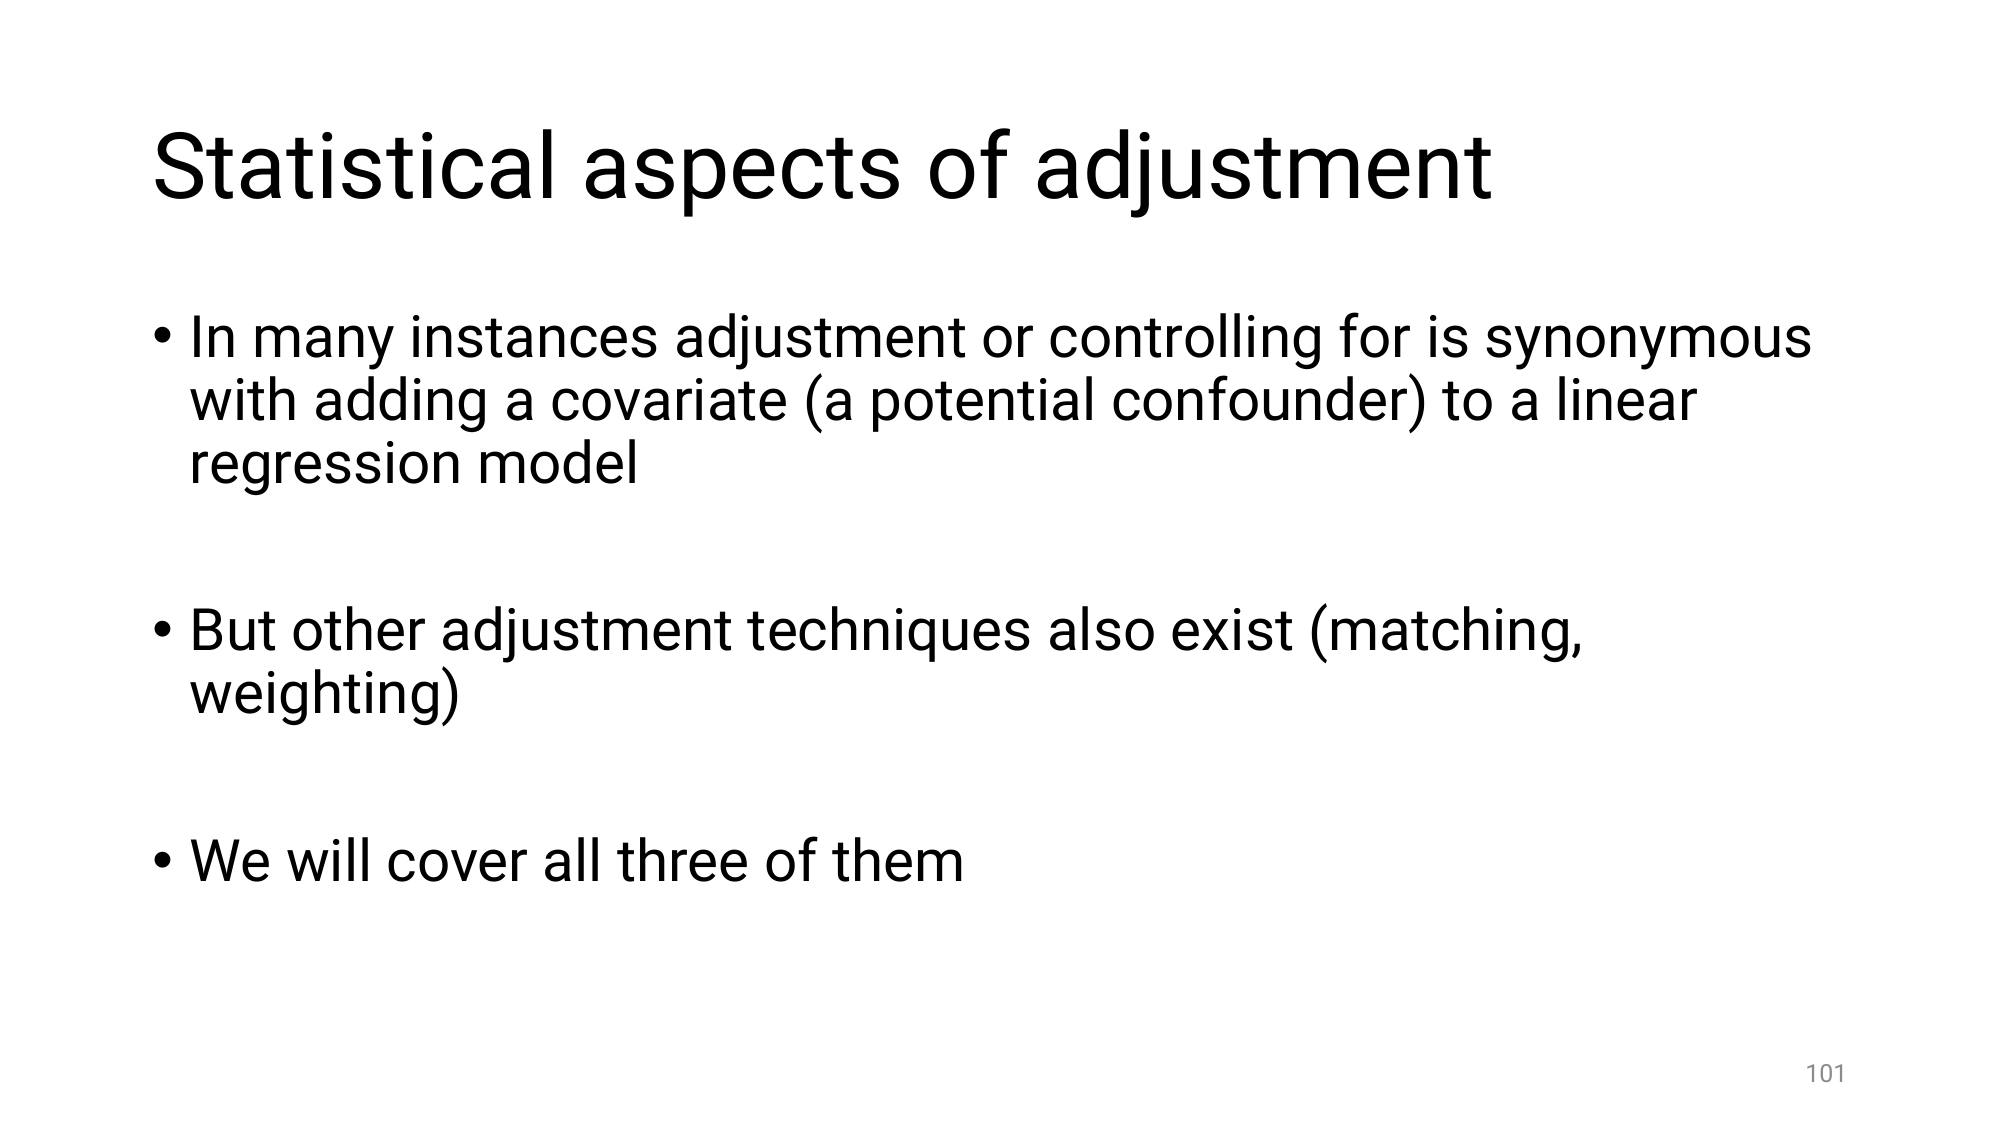

# Statistical aspects of adjustment
In many instances adjustment or controlling for is synonymous with adding a covariate (a potential confounder) to a linear regression model

But other adjustment techniques also exist (matching, weighting)

We will cover all three of them
101